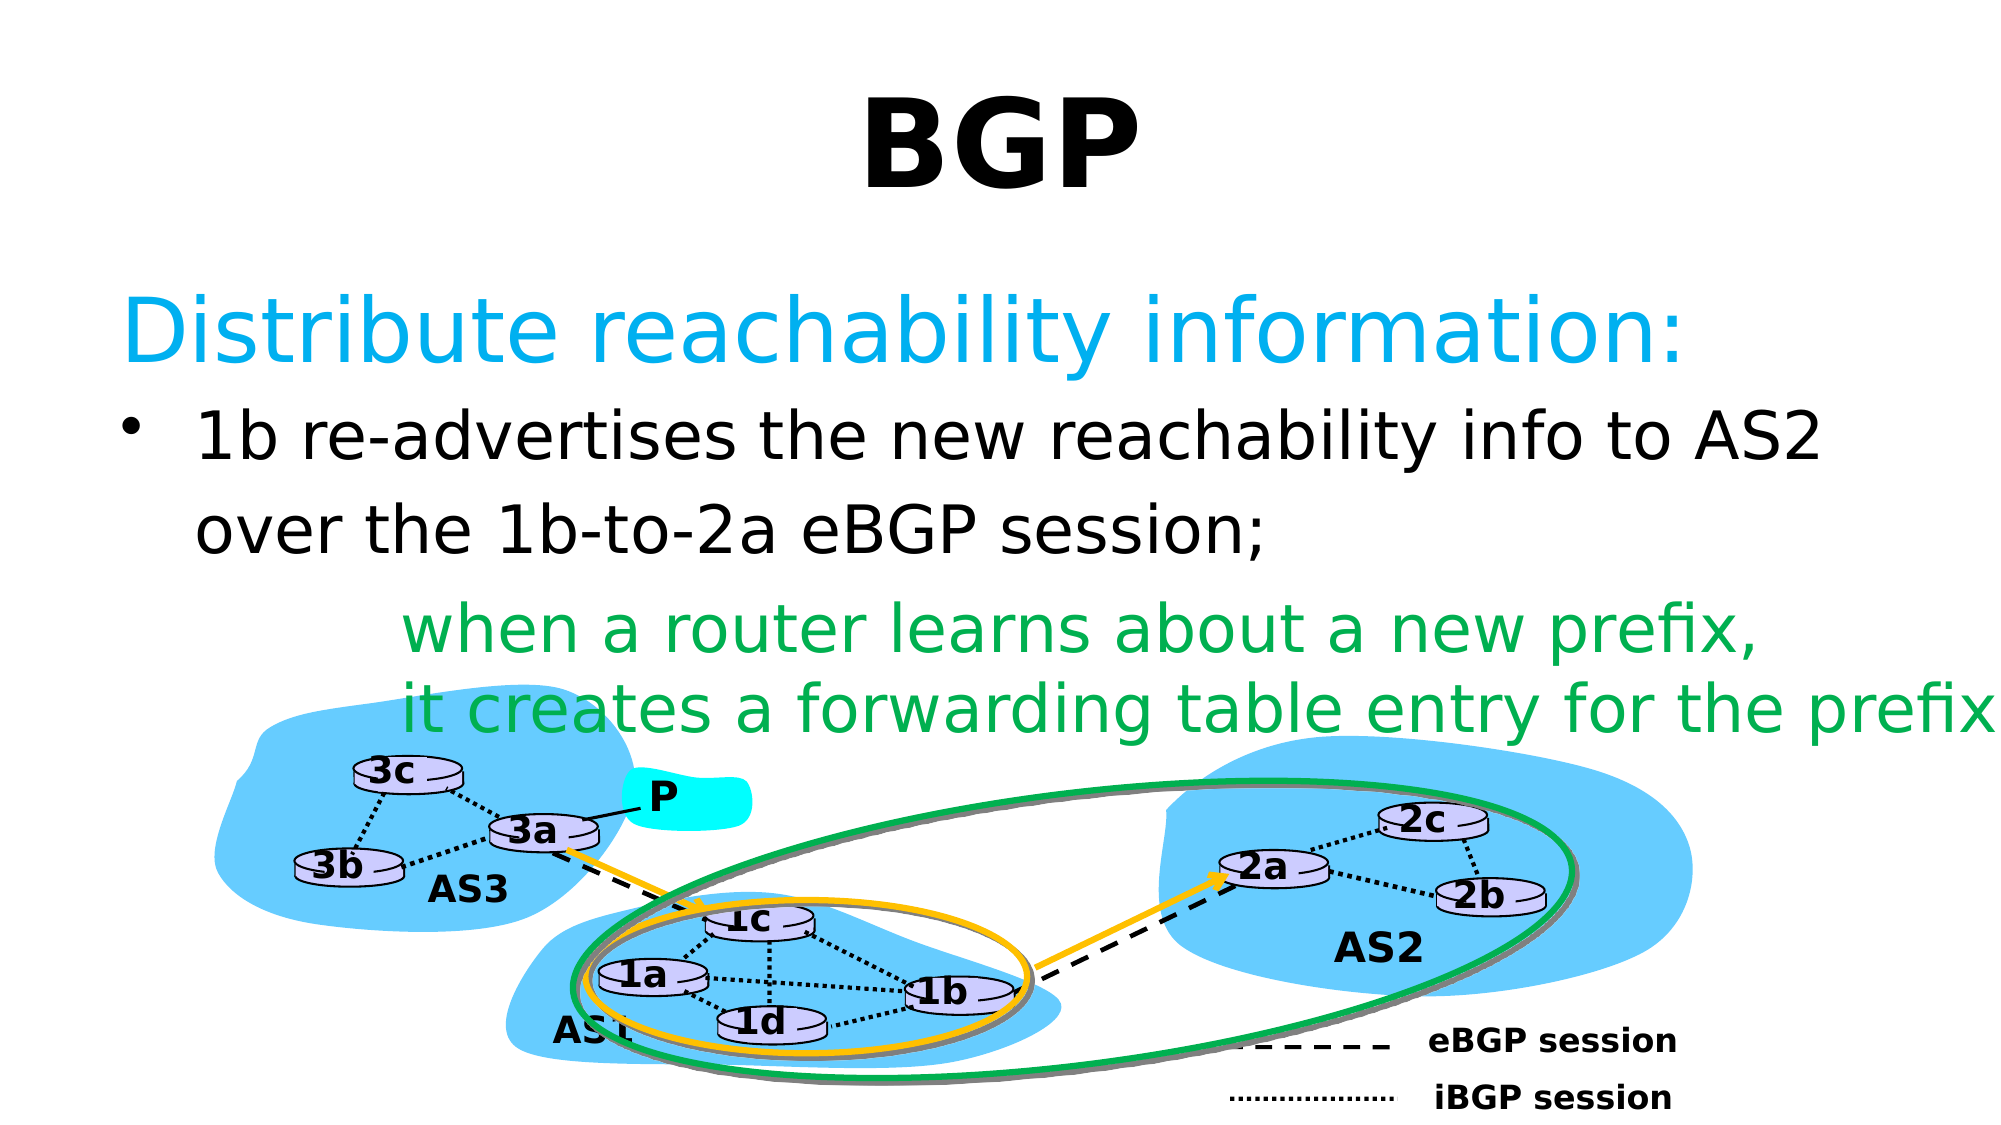

# BGP
Distribute reachability information:
1b re-advertises the new reachability info to AS2
	over the 1b-to-2a eBGP session;
when a router learns about a new prefix,
it creates a forwarding table entry for the prefix

3c

P

2c

3a

3b
2a

AS3
2b

1c

AS2

1a

1b

1d

AS1

eBGP session

iBGP session